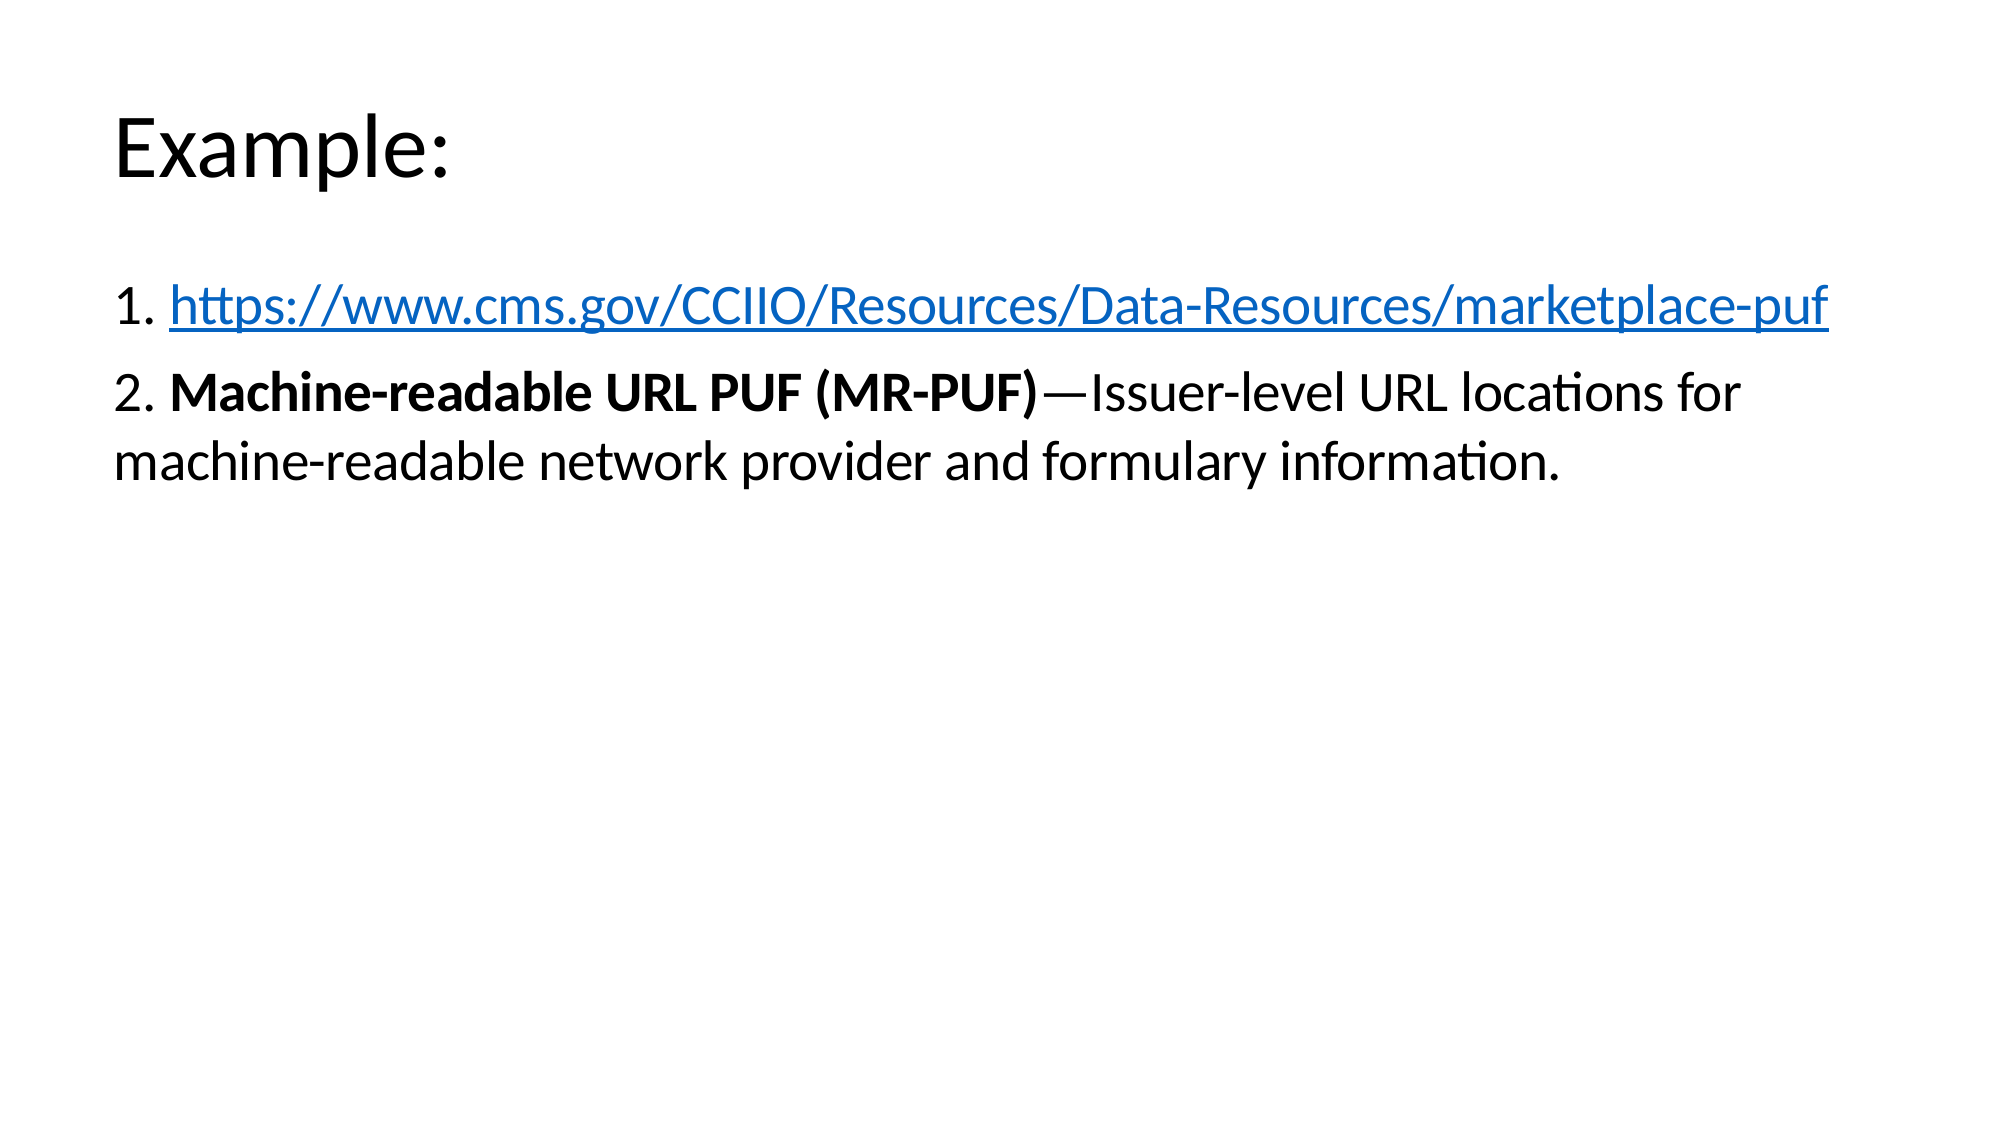

# Example:
1. https://www.cms.gov/CCIIO/Resources/Data-Resources/marketplace-puf
2. Machine-readable URL PUF (MR-PUF)—Issuer-level URL locations for machine-readable network provider and formulary information.